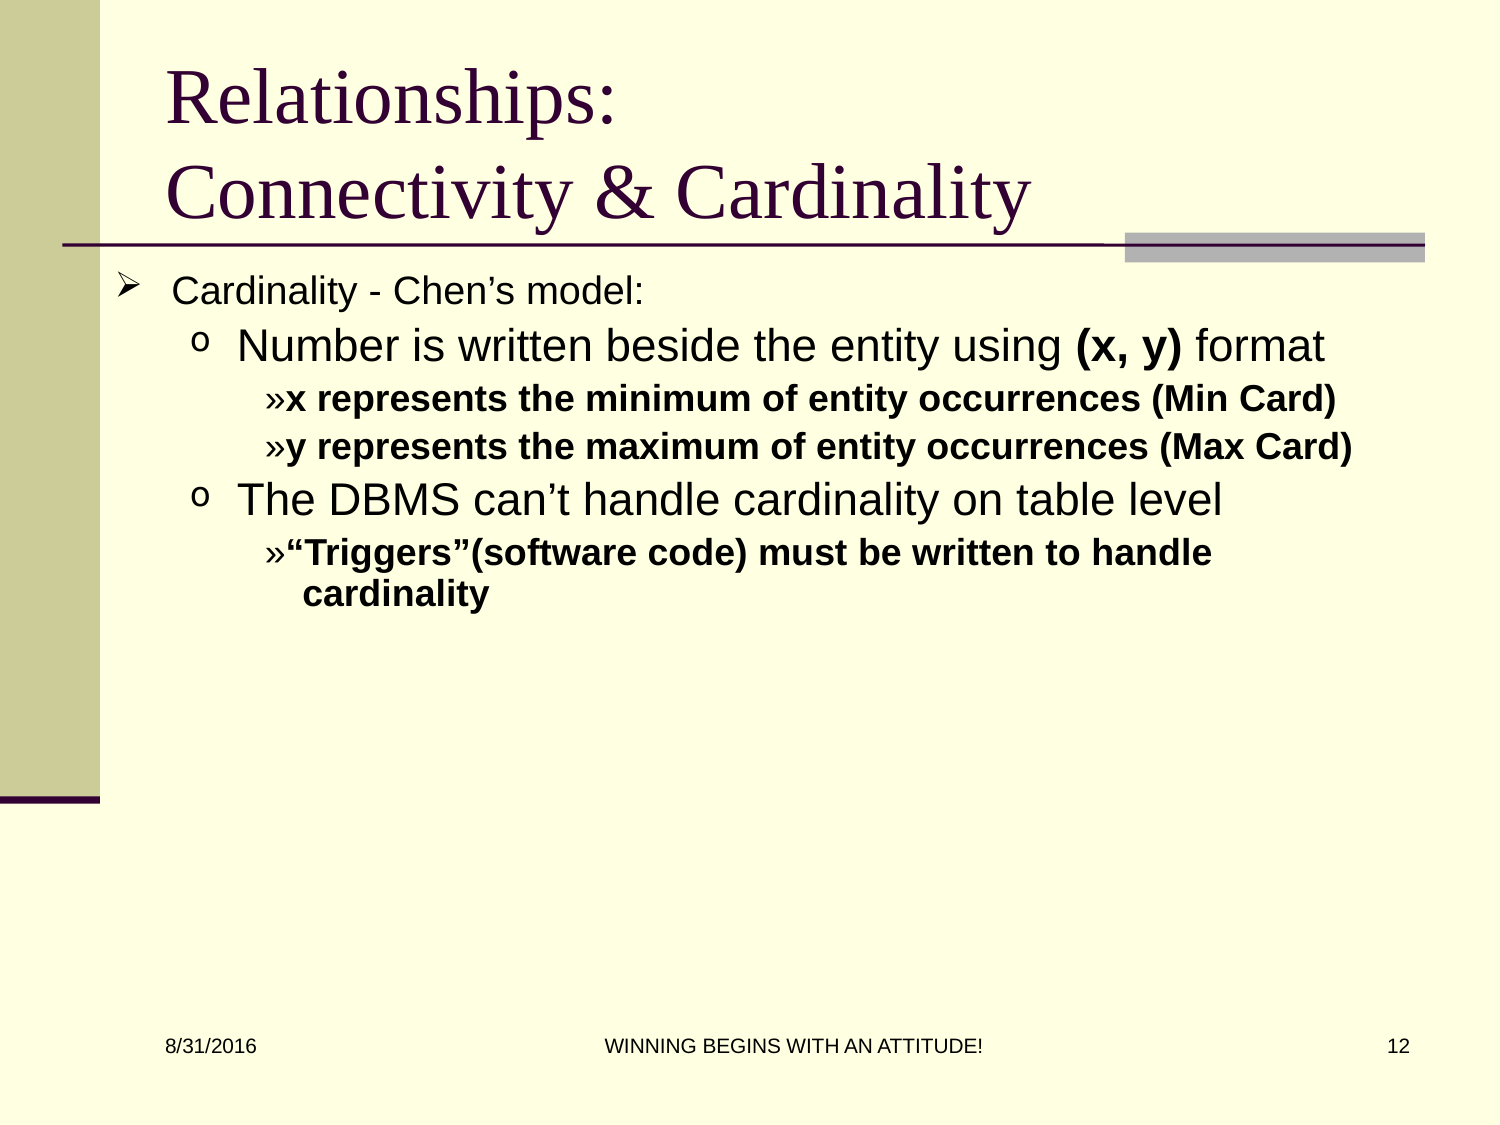

# Relationships: Connectivity & Cardinality
Cardinality - Chen’s model:
Number is written beside the entity using (x, y) format
»x represents the minimum of entity occurrences (Min Card)
»y represents the maximum of entity occurrences (Max Card)
The DBMS can’t handle cardinality on table level
»“Triggers”(software code) must be written to handle cardinality

WINNING BEGINS WITH AN ATTITUDE!
12
8/31/2016